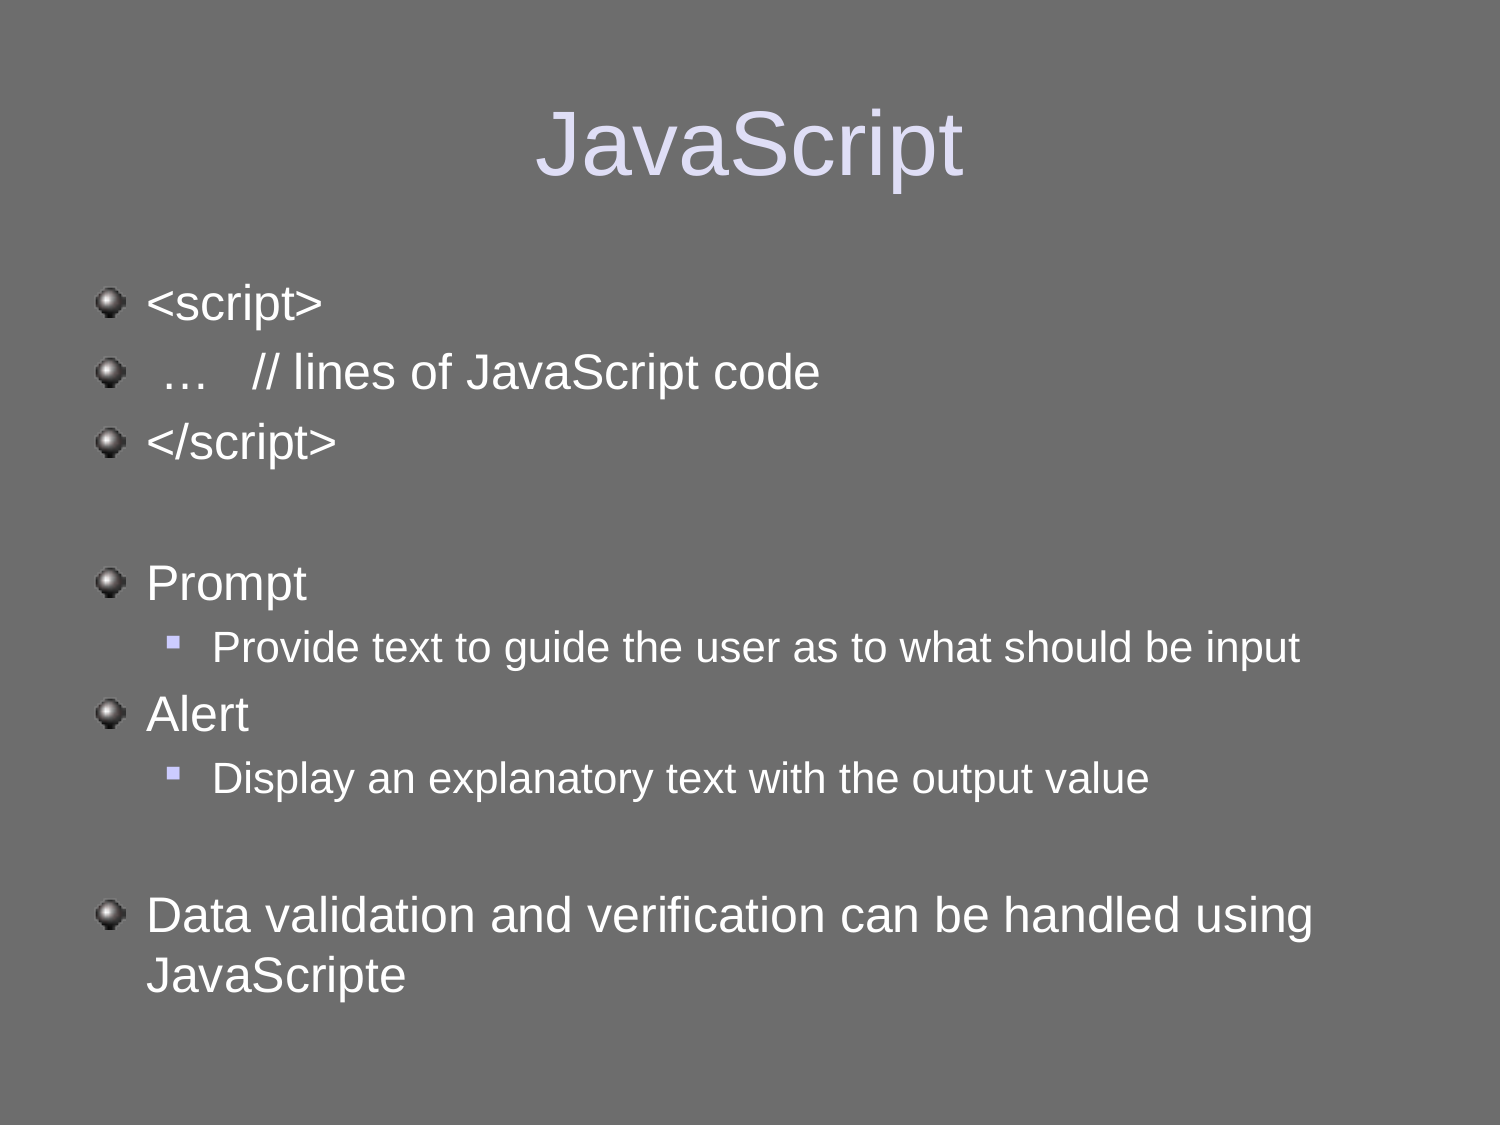

# JavaScript
<script>
 …   // lines of JavaScript code
</script>

Prompt
Provide text to guide the user as to what should be input
Alert
Display an explanatory text with the output value

Data validation and verification can be handled using JavaScripte